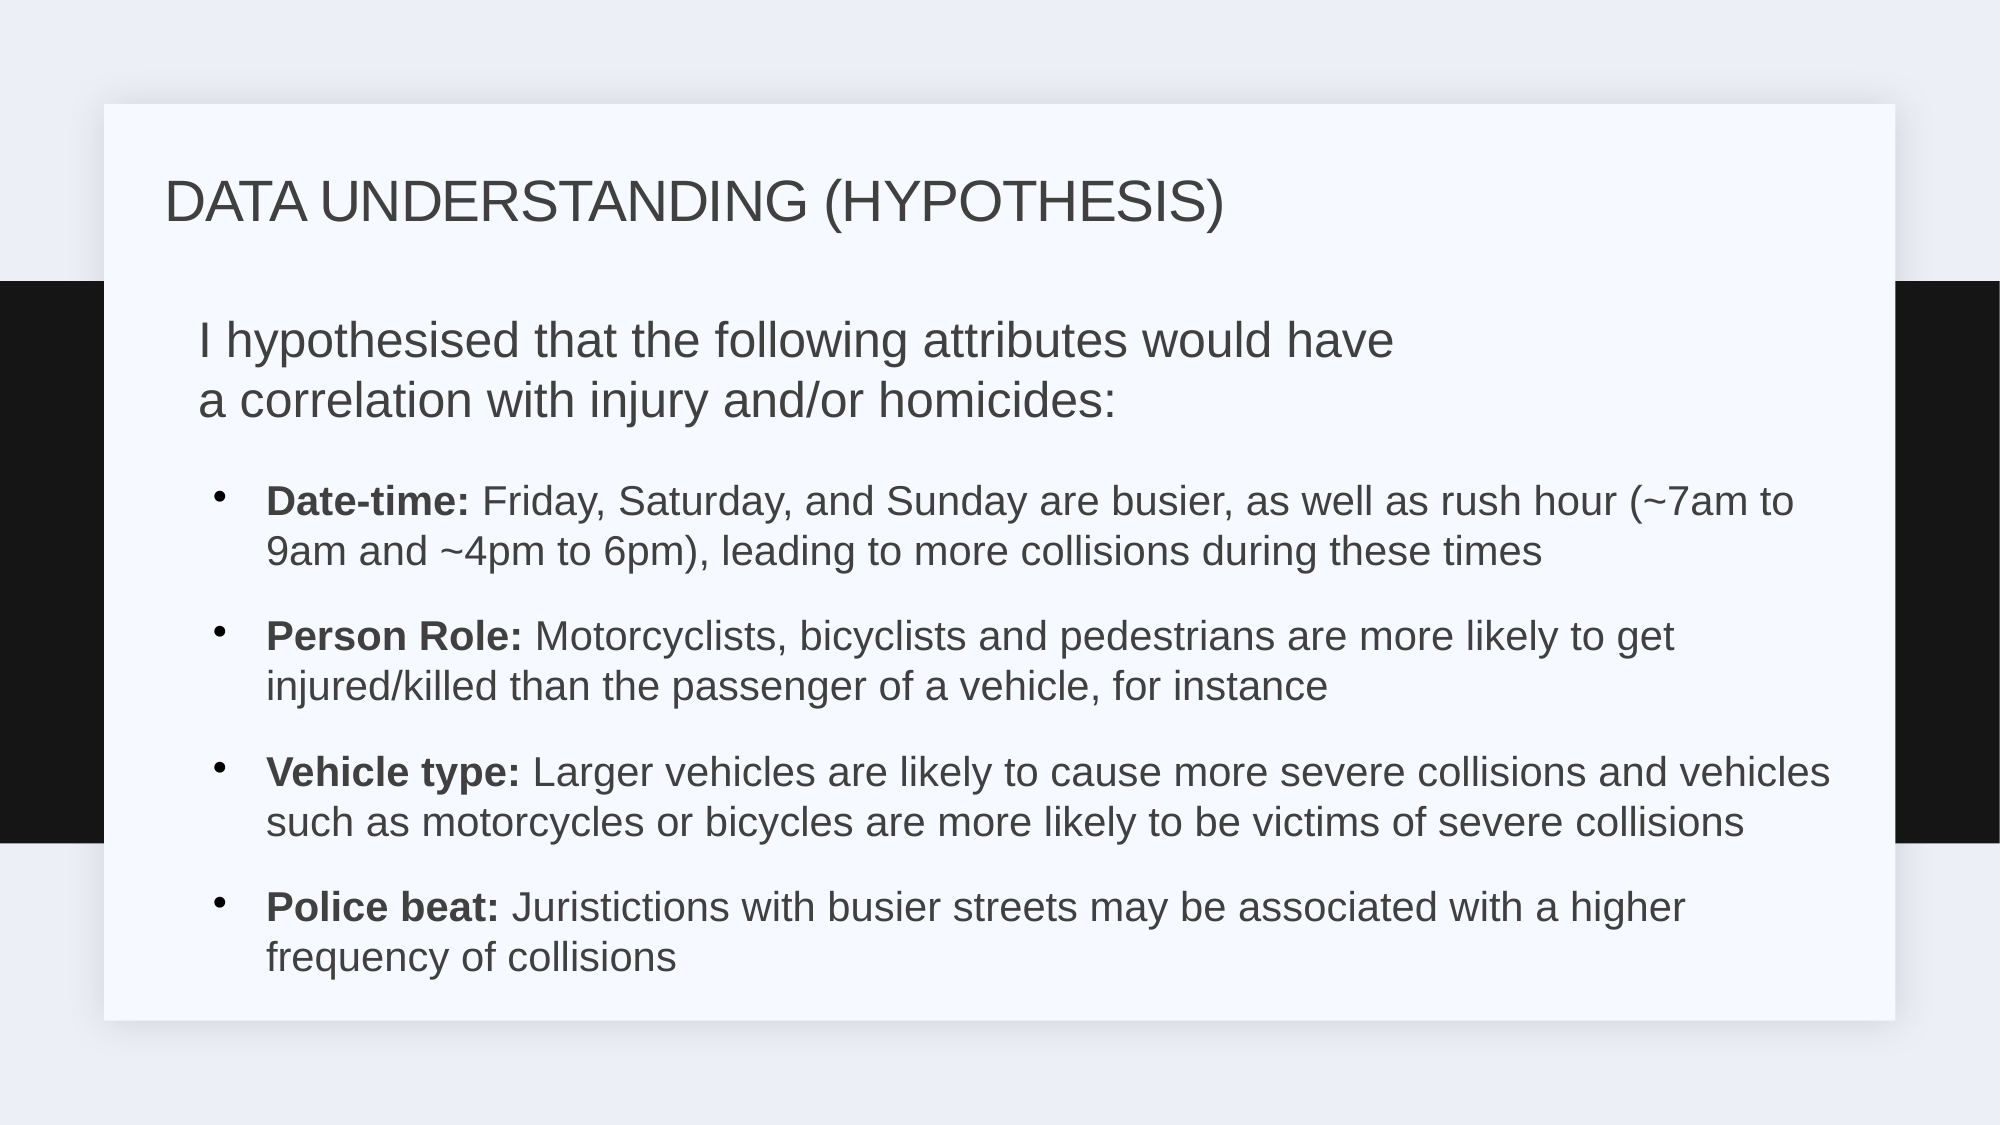

# DATA UNDERSTANDING (HYPOTHESIS)
I hypothesised that the following attributes would have a correlation with injury and/or homicides:

Date-time: Friday, Saturday, and Sunday are busier, as well as rush hour (~7am to 9am and ~4pm to 6pm), leading to more collisions during these times
Person Role: Motorcyclists, bicyclists and pedestrians are more likely to get injured/killed than the passenger of a vehicle, for instance
Vehicle type: Larger vehicles are likely to cause more severe collisions and vehicles such as motorcycles or bicycles are more likely to be victims of severe collisions
Police beat: Juristictions with busier streets may be associated with a higher frequency of collisions